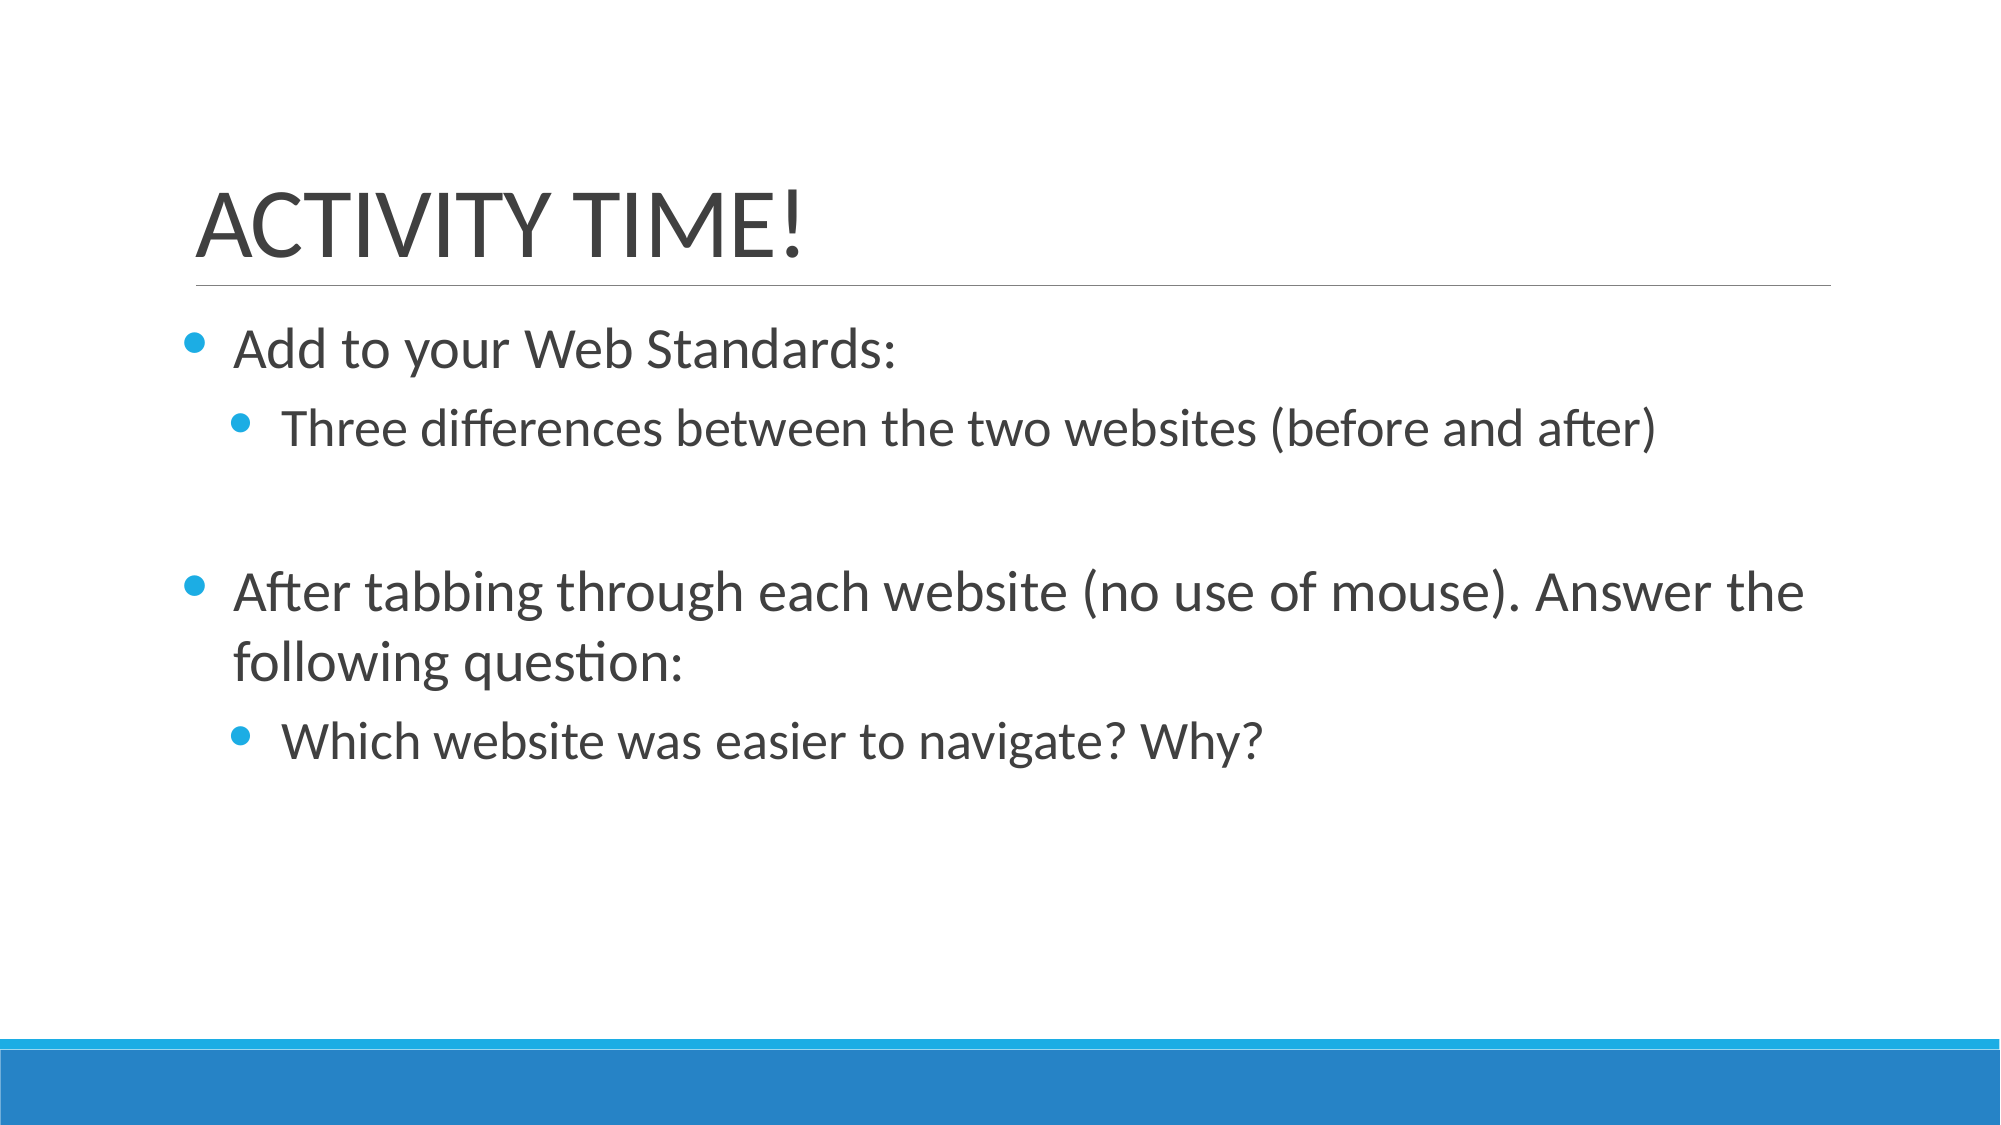

# ACTIVITY TIME!
Add to your Web Standards:
Three differences between the two websites (before and after)

After tabbing through each website (no use of mouse). Answer the following question:
Which website was easier to navigate? Why?